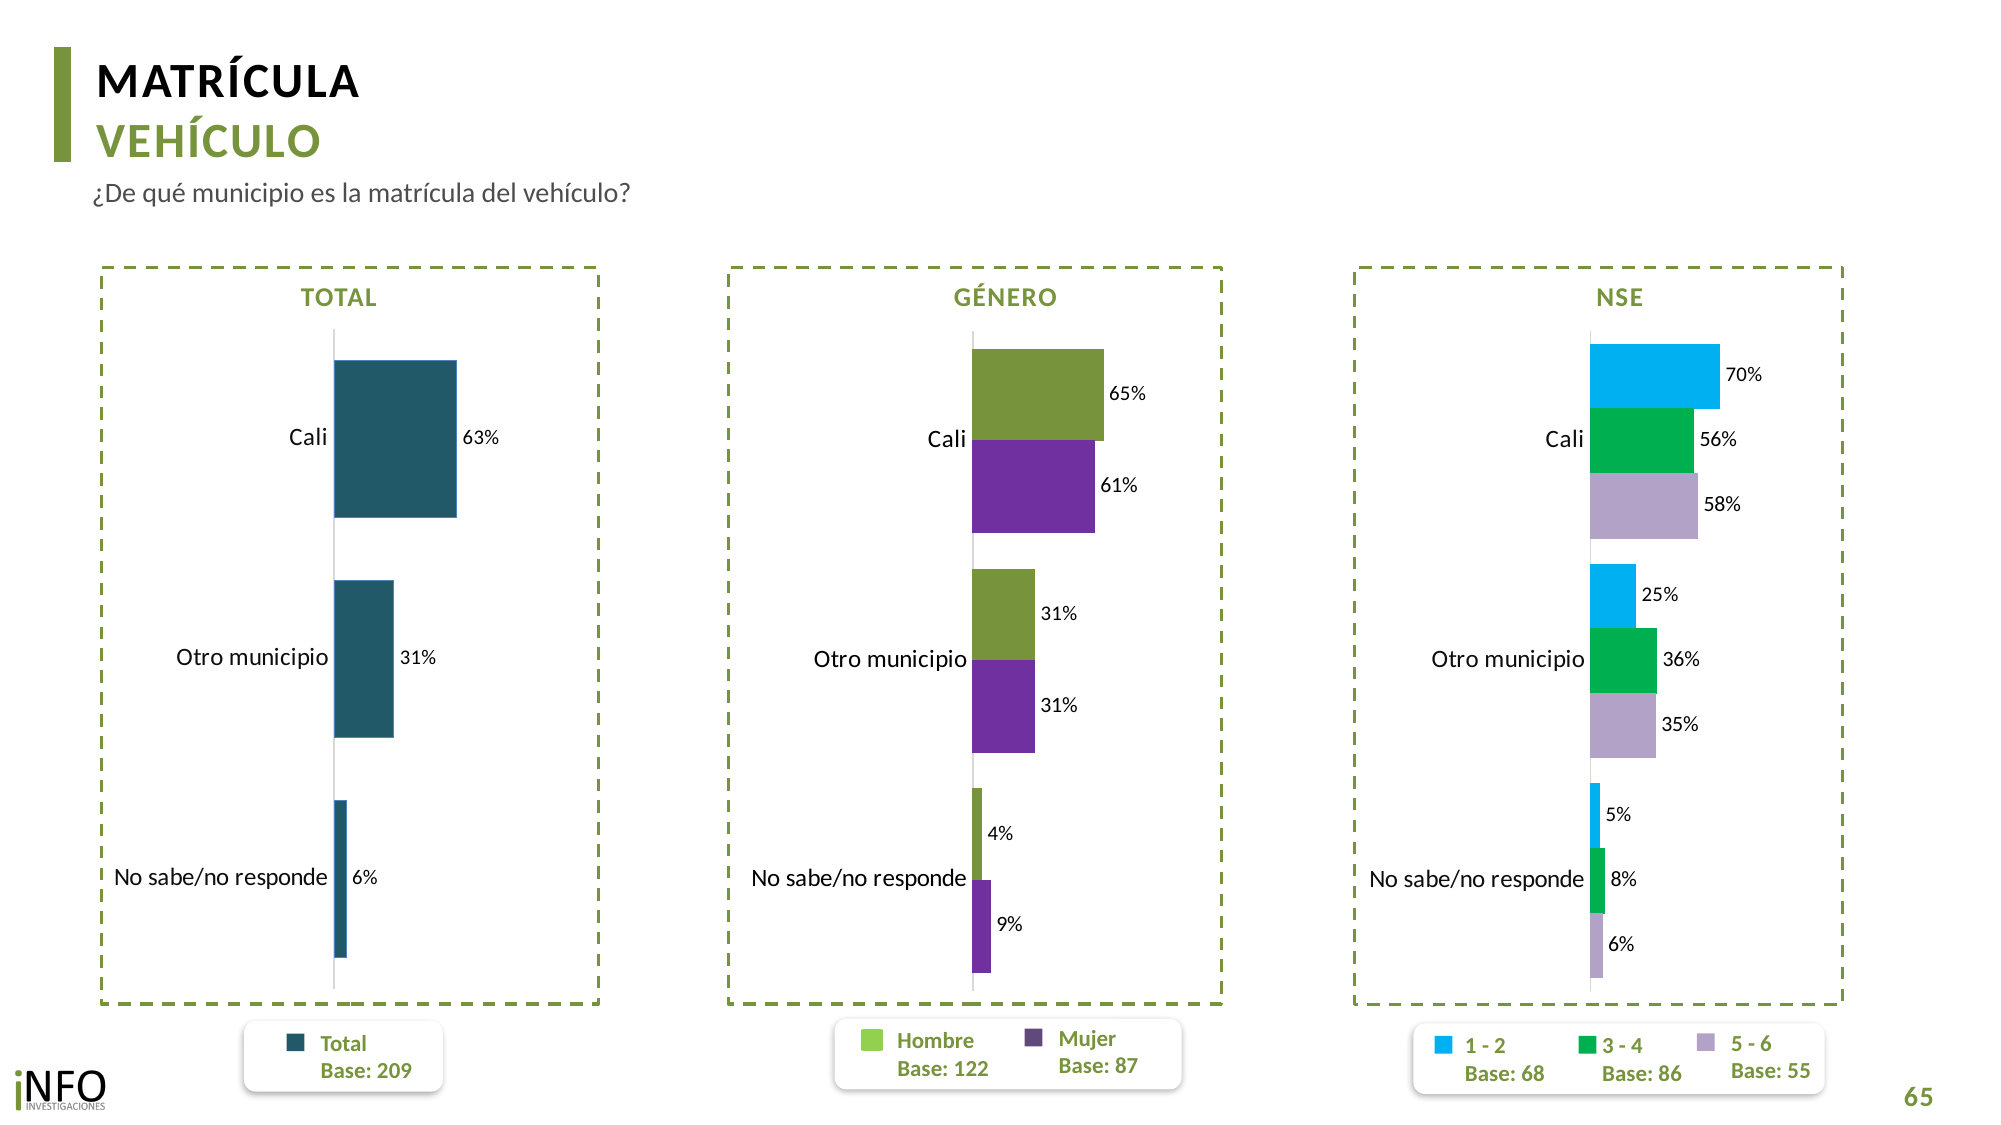

MATRÍCULA
VEHÍCULO

¿De qué municipio es la matrícula del vehículo?

TOTAL
GÉNERO
NSE

### Chart

| Category | Total |
|---|---|
| Cali | 0.6298899297676176 |
| Otro municipio | 0.30753203620623576 |
| No sabe/no responde | 0.06257803402614553 |

### Chart

| Category | Hombre | Mujer |
|---|---|---|
| Cali | 0.6486882903559341 | 0.6058987708091463 |
| Otro municipio | 0.3076691889329605 | 0.30735699685357765 |
| No sabe/no responde | 0.043642520711105026 | 0.08674423233727659 |

### Chart

| Category | 1 - 2 | 3 - 4 | 5 - 6 |
|---|---|---|---|
| Cali | 0.7038037289711268 | 0.5624150574371433 | 0.5831097511264793 |
| Otro municipio | 0.24621881714534724 | 0.36012706899371166 | 0.3536909561682046 |
| No sabe/no responde | 0.049977453883525653 | 0.07745787356914625 | 0.06319929270531578 |
Mujer
Base: 87

Hombre
Base: 122

5 - 6
Base: 55

1 - 2
Base: 68
3 - 4
Base: 86

Total
Base: 209

65